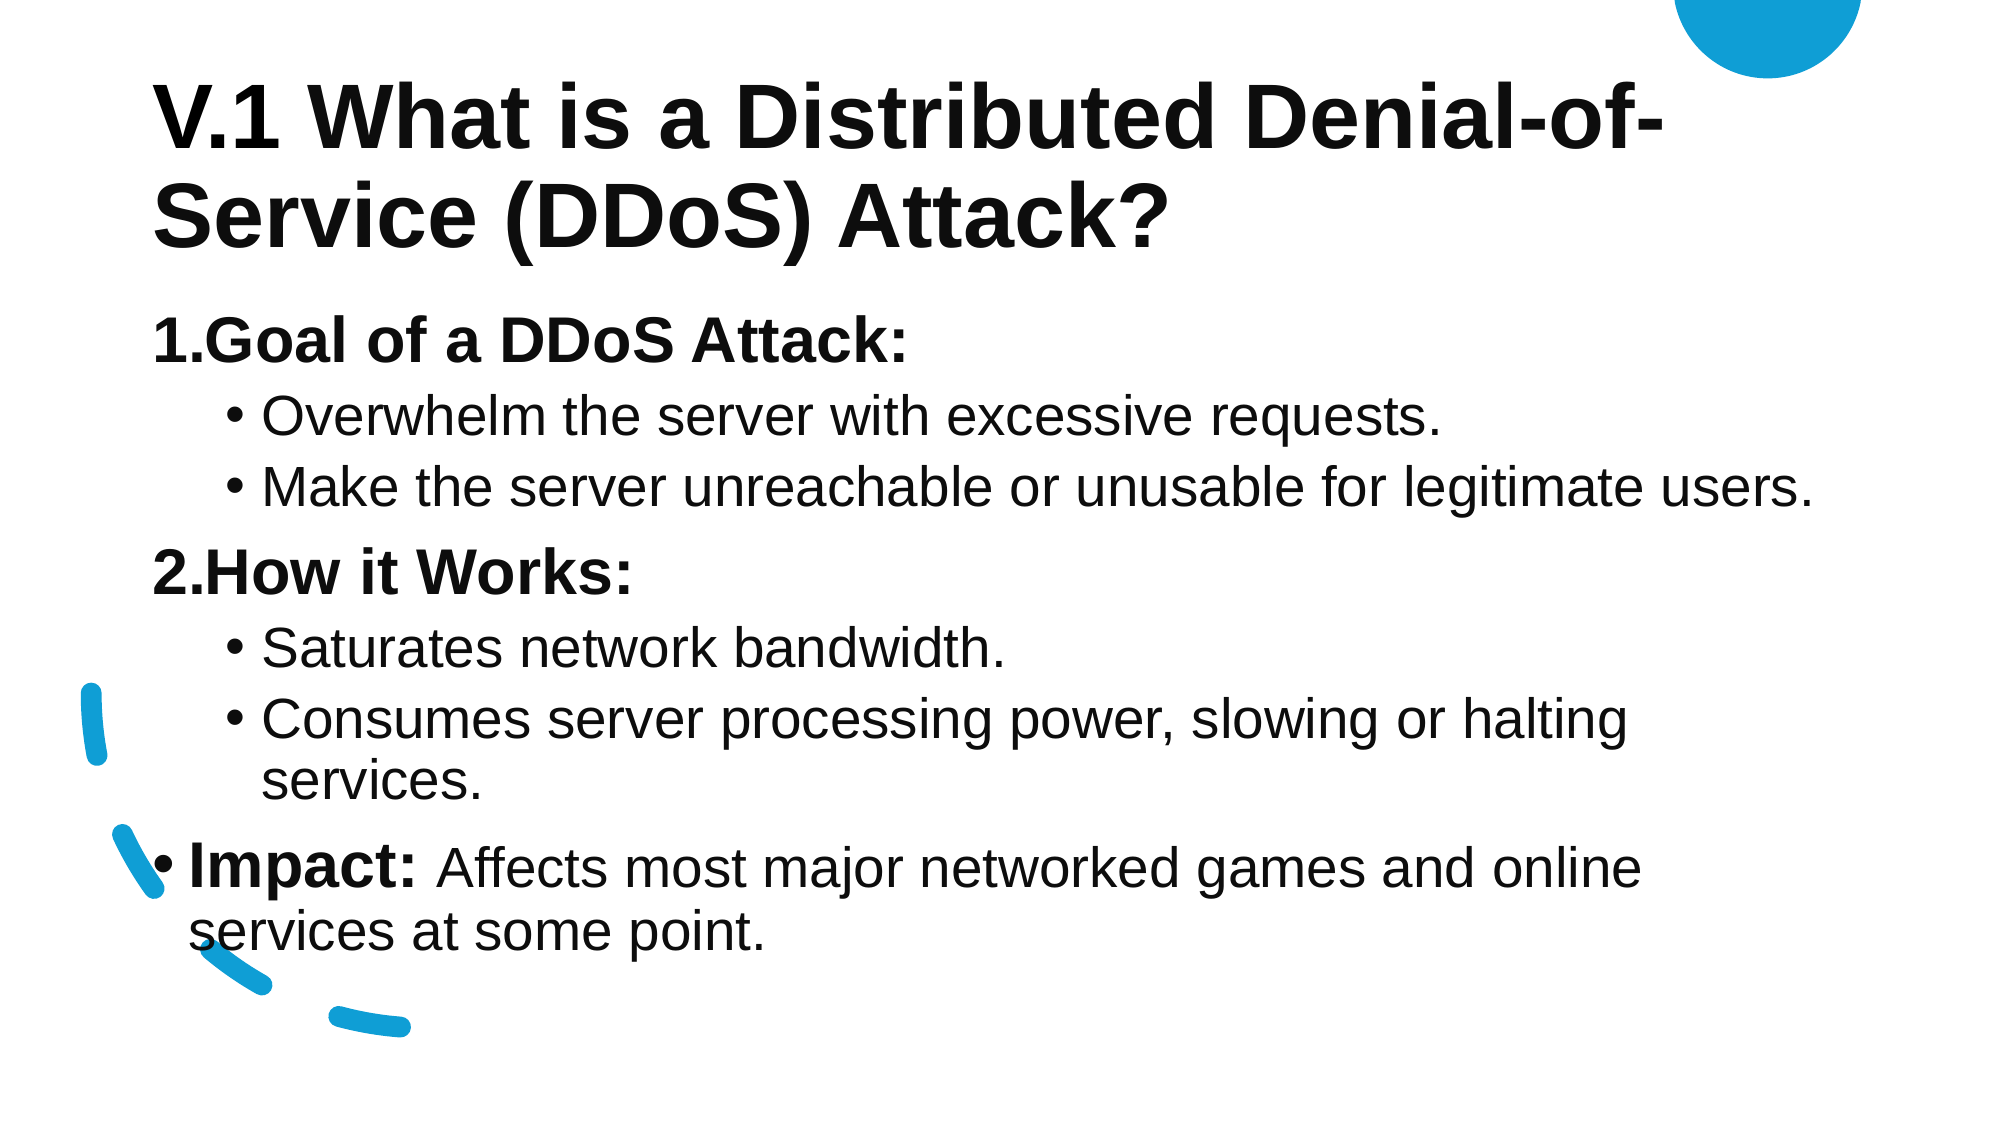

# V.1 What is a Distributed Denial-of-Service (DDoS) Attack?
Goal of a DDoS Attack:
Overwhelm the server with excessive requests.
Make the server unreachable or unusable for legitimate users.
How it Works:
Saturates network bandwidth.
Consumes server processing power, slowing or halting services.
Impact: Affects most major networked games and online services at some point.